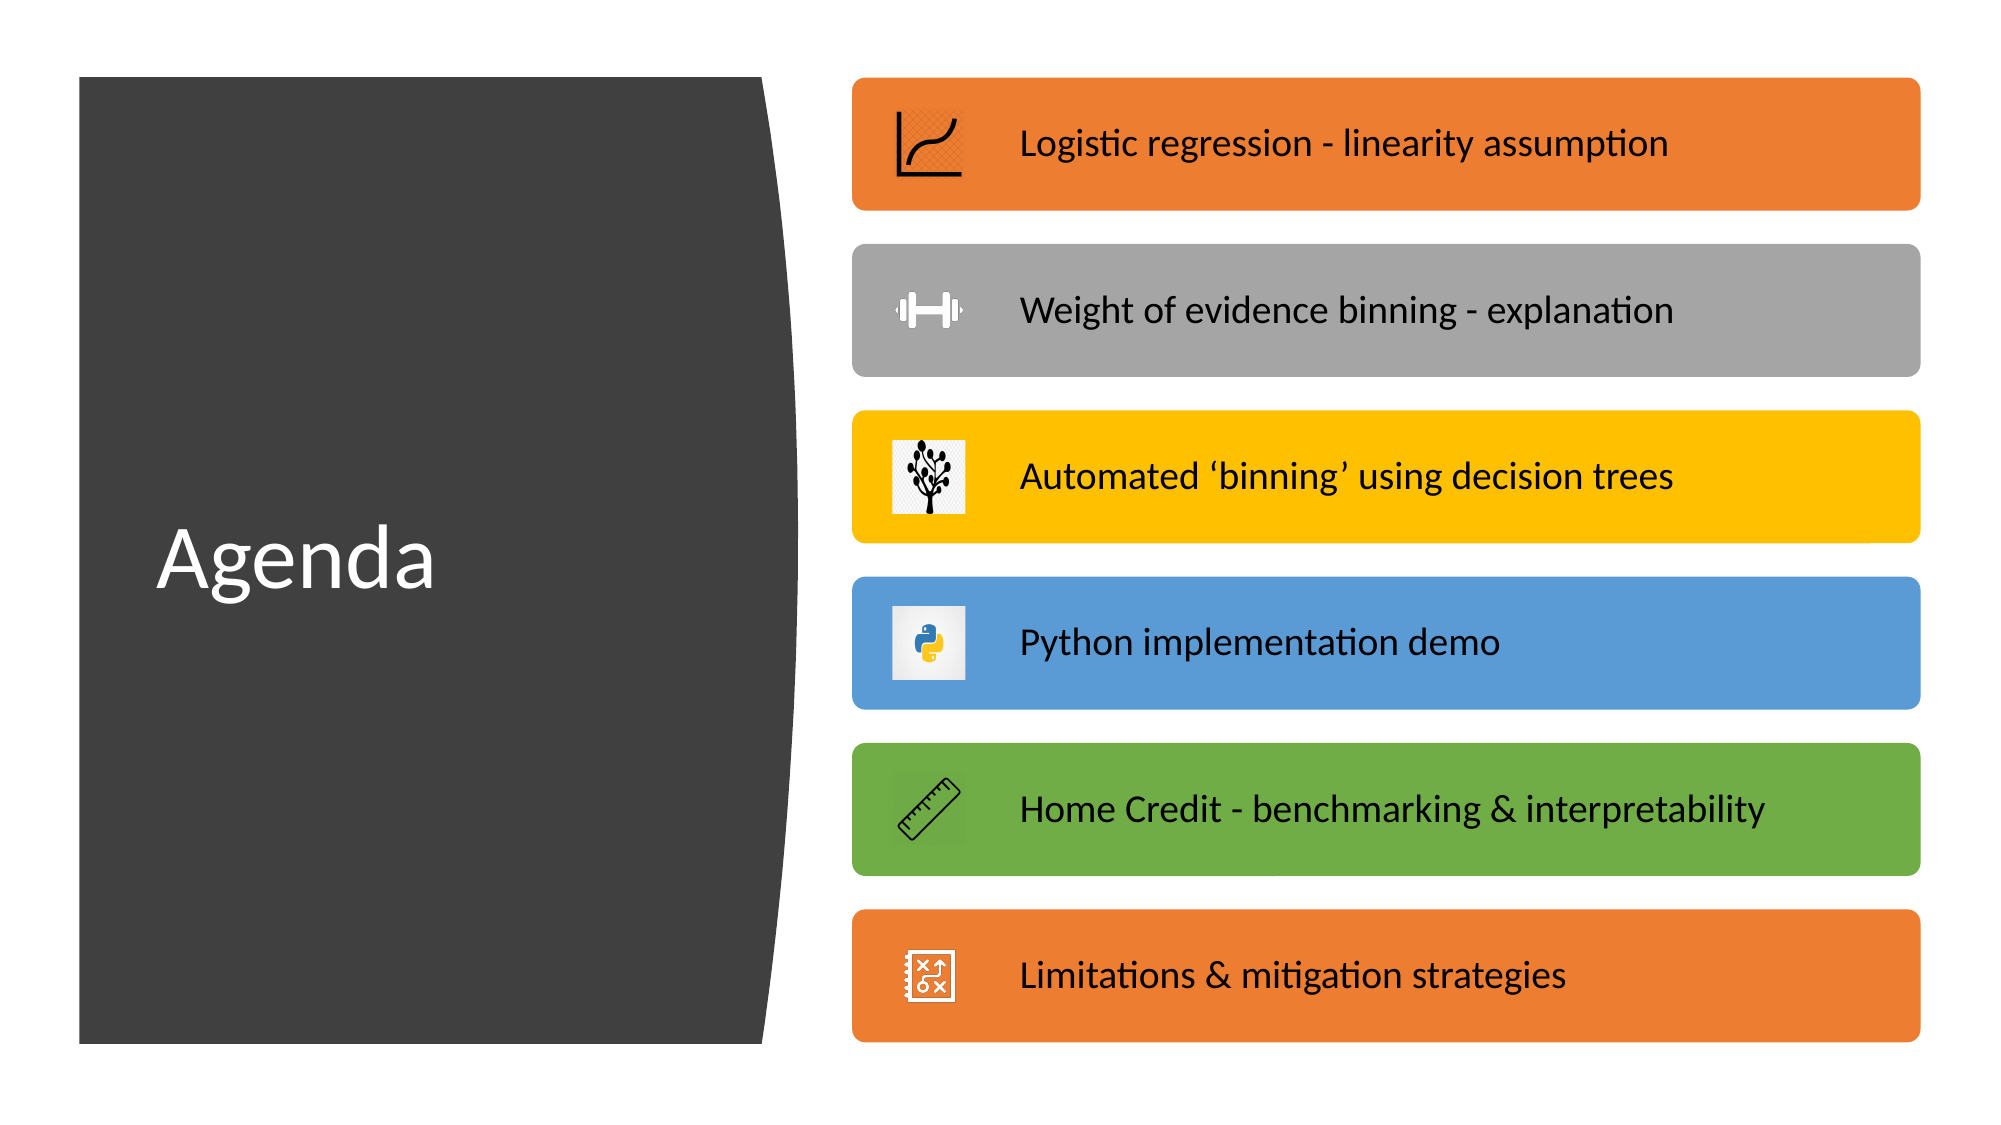

Logistic regression - linearity assumption
Weight of evidence binning - explanation
Automated ‘binning’ using decision trees
Python implementation demo
Home Credit - benchmarking & interpretability
Limitations & mitigation strategies

# Agenda